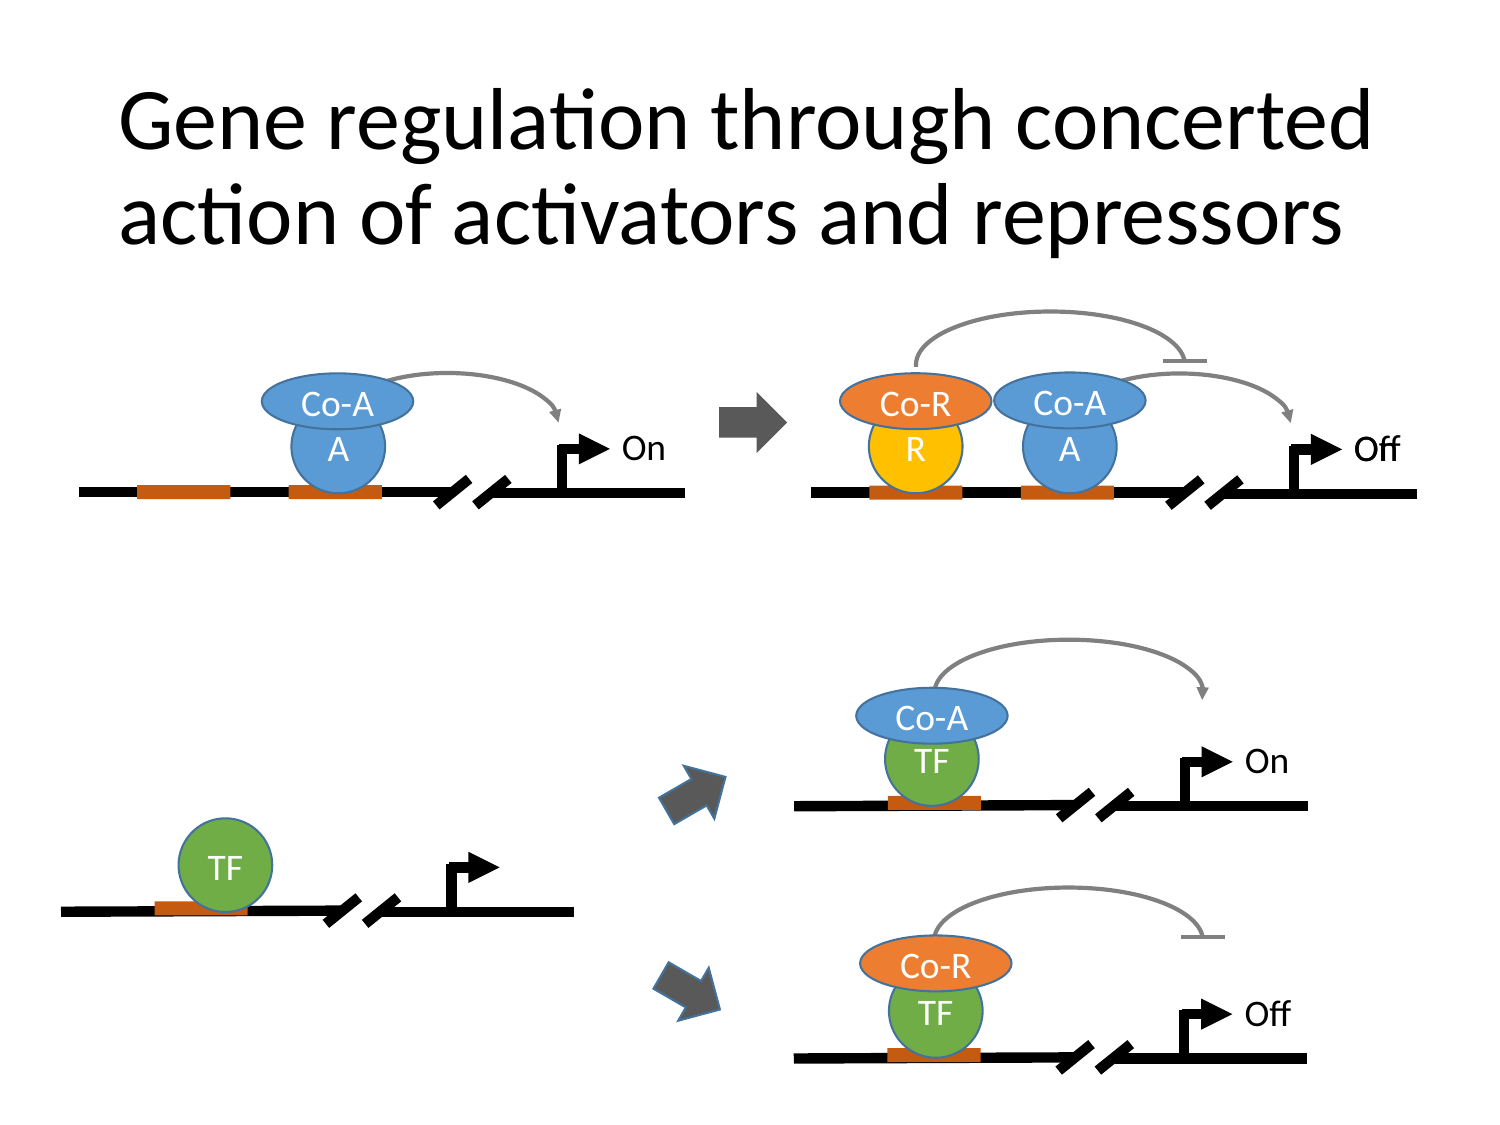

# Gene regulation through concerted action of activators and repressors

Co-A
Co-R

R
A
On
Off

Co-A
A
On

Co-A
TF
On

TF

Co-R
TF
Off